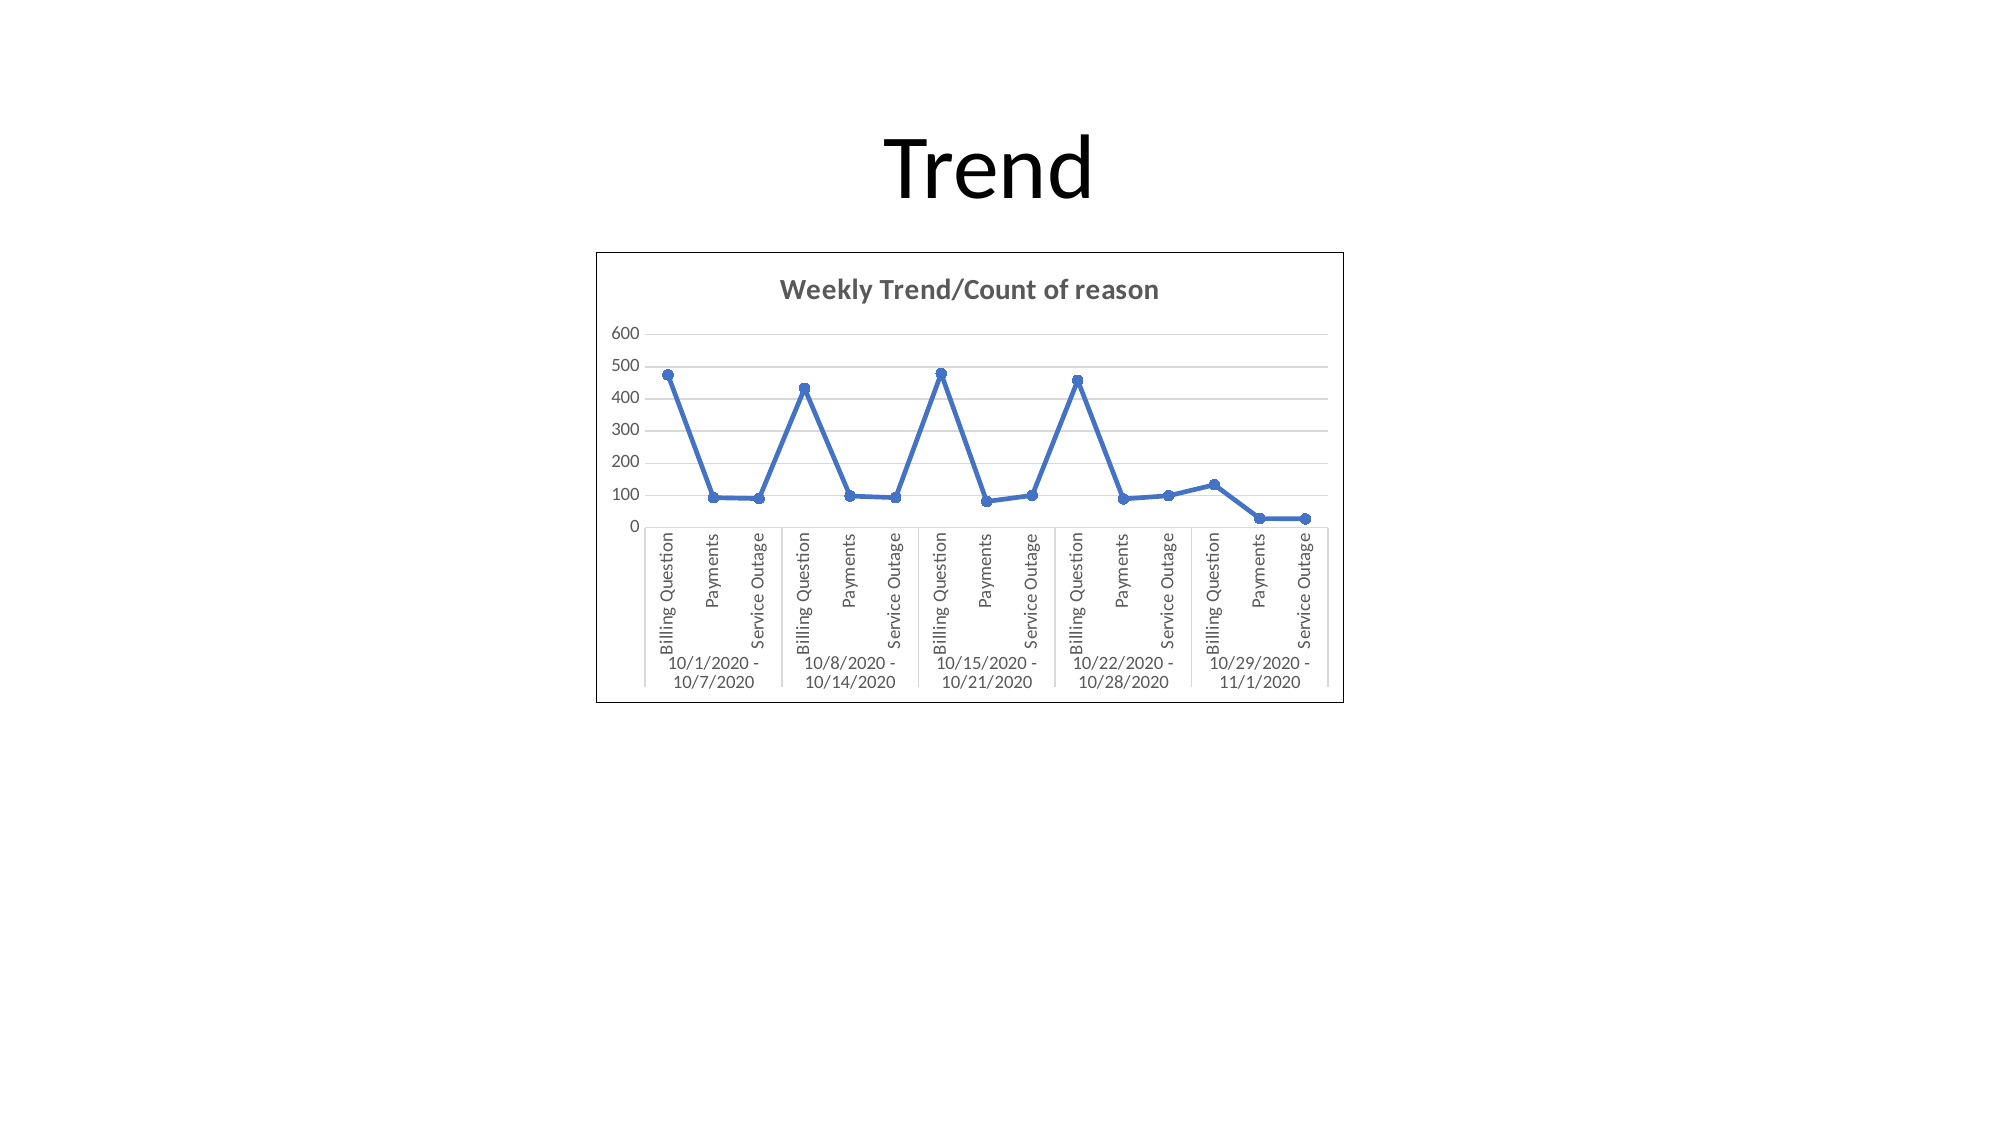

# Trend

### Chart: Weekly Trend/Count of reason

| Category | Total |
|---|---|
| Billing Question | 475.0 |
| Payments | 93.0 |
| Service Outage | 90.0 |
| Billing Question | 433.0 |
| Payments | 98.0 |
| Service Outage | 93.0 |
| Billing Question | 479.0 |
| Payments | 81.0 |
| Service Outage | 100.0 |
| Billing Question | 458.0 |
| Payments | 89.0 |
| Service Outage | 99.0 |
| Billing Question | 133.0 |
| Payments | 28.0 |
| Service Outage | 27.0 |